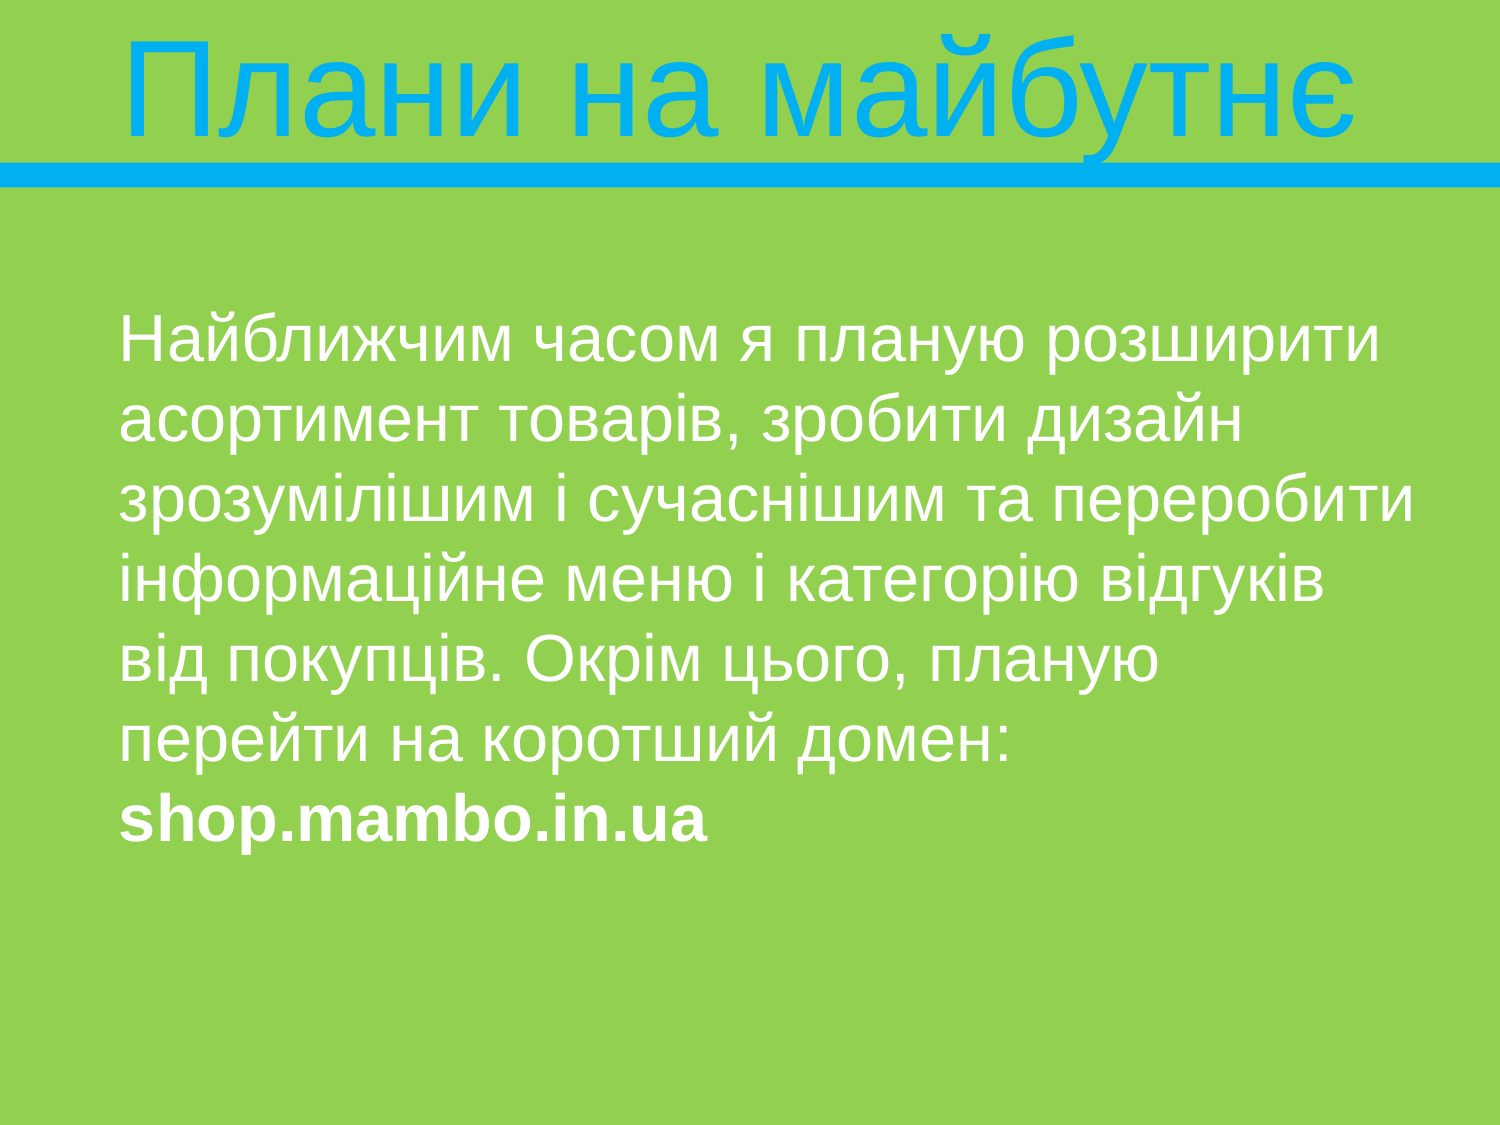

Плани на майбутнє

Найближчим часом я планую розширити асортимент товарів, зробити дизайн зрозумілішим і сучаснішим та переробити інформаційне меню і категорію відгуків від покупців. Окрім цього, планую перейти на коротший домен: shop.mambo.in.ua